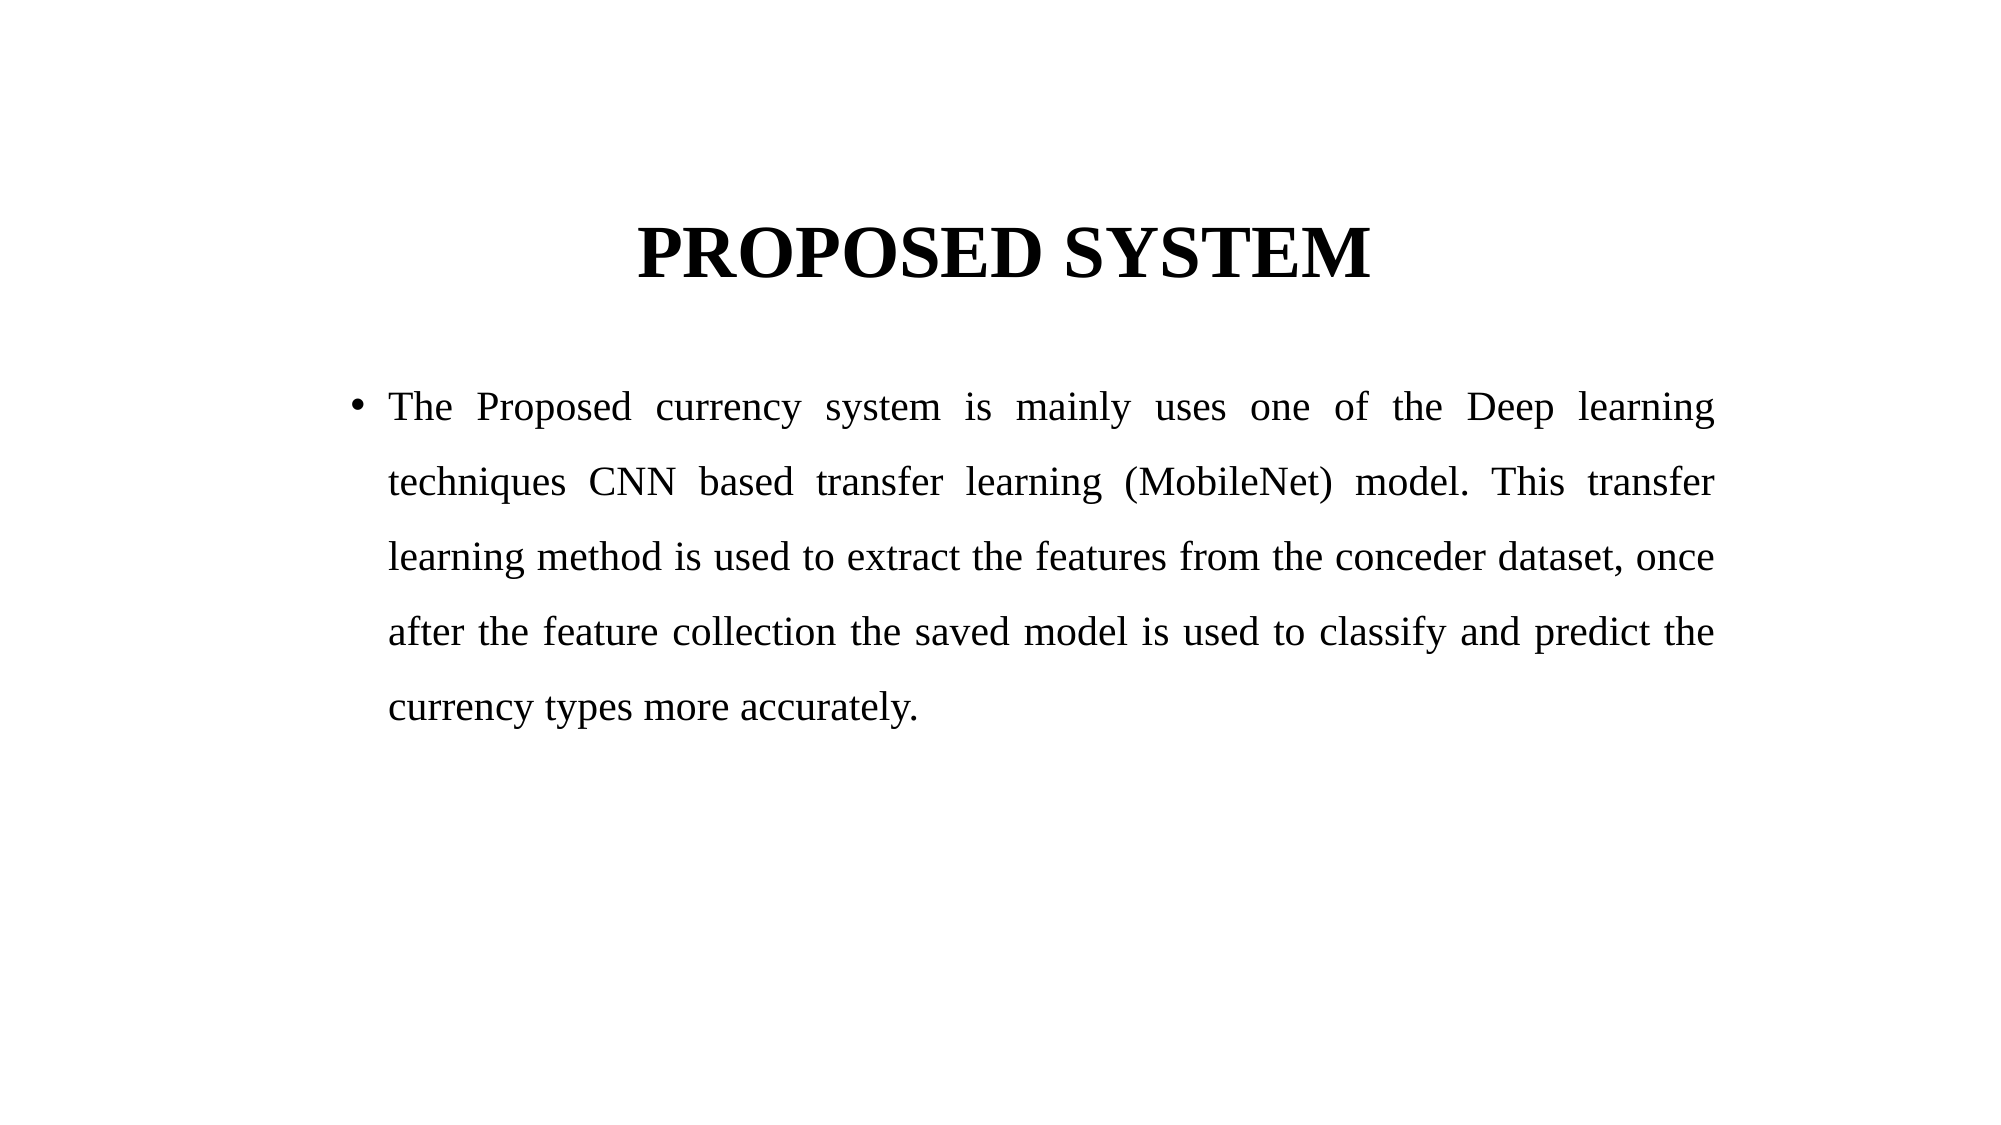

# PROPOSED SYSTEM
The Proposed currency system is mainly uses one of the Deep learning techniques CNN based transfer learning (MobileNet) model. This transfer learning method is used to extract the features from the conceder dataset, once after the feature collection the saved model is used to classify and predict the currency types more accurately.